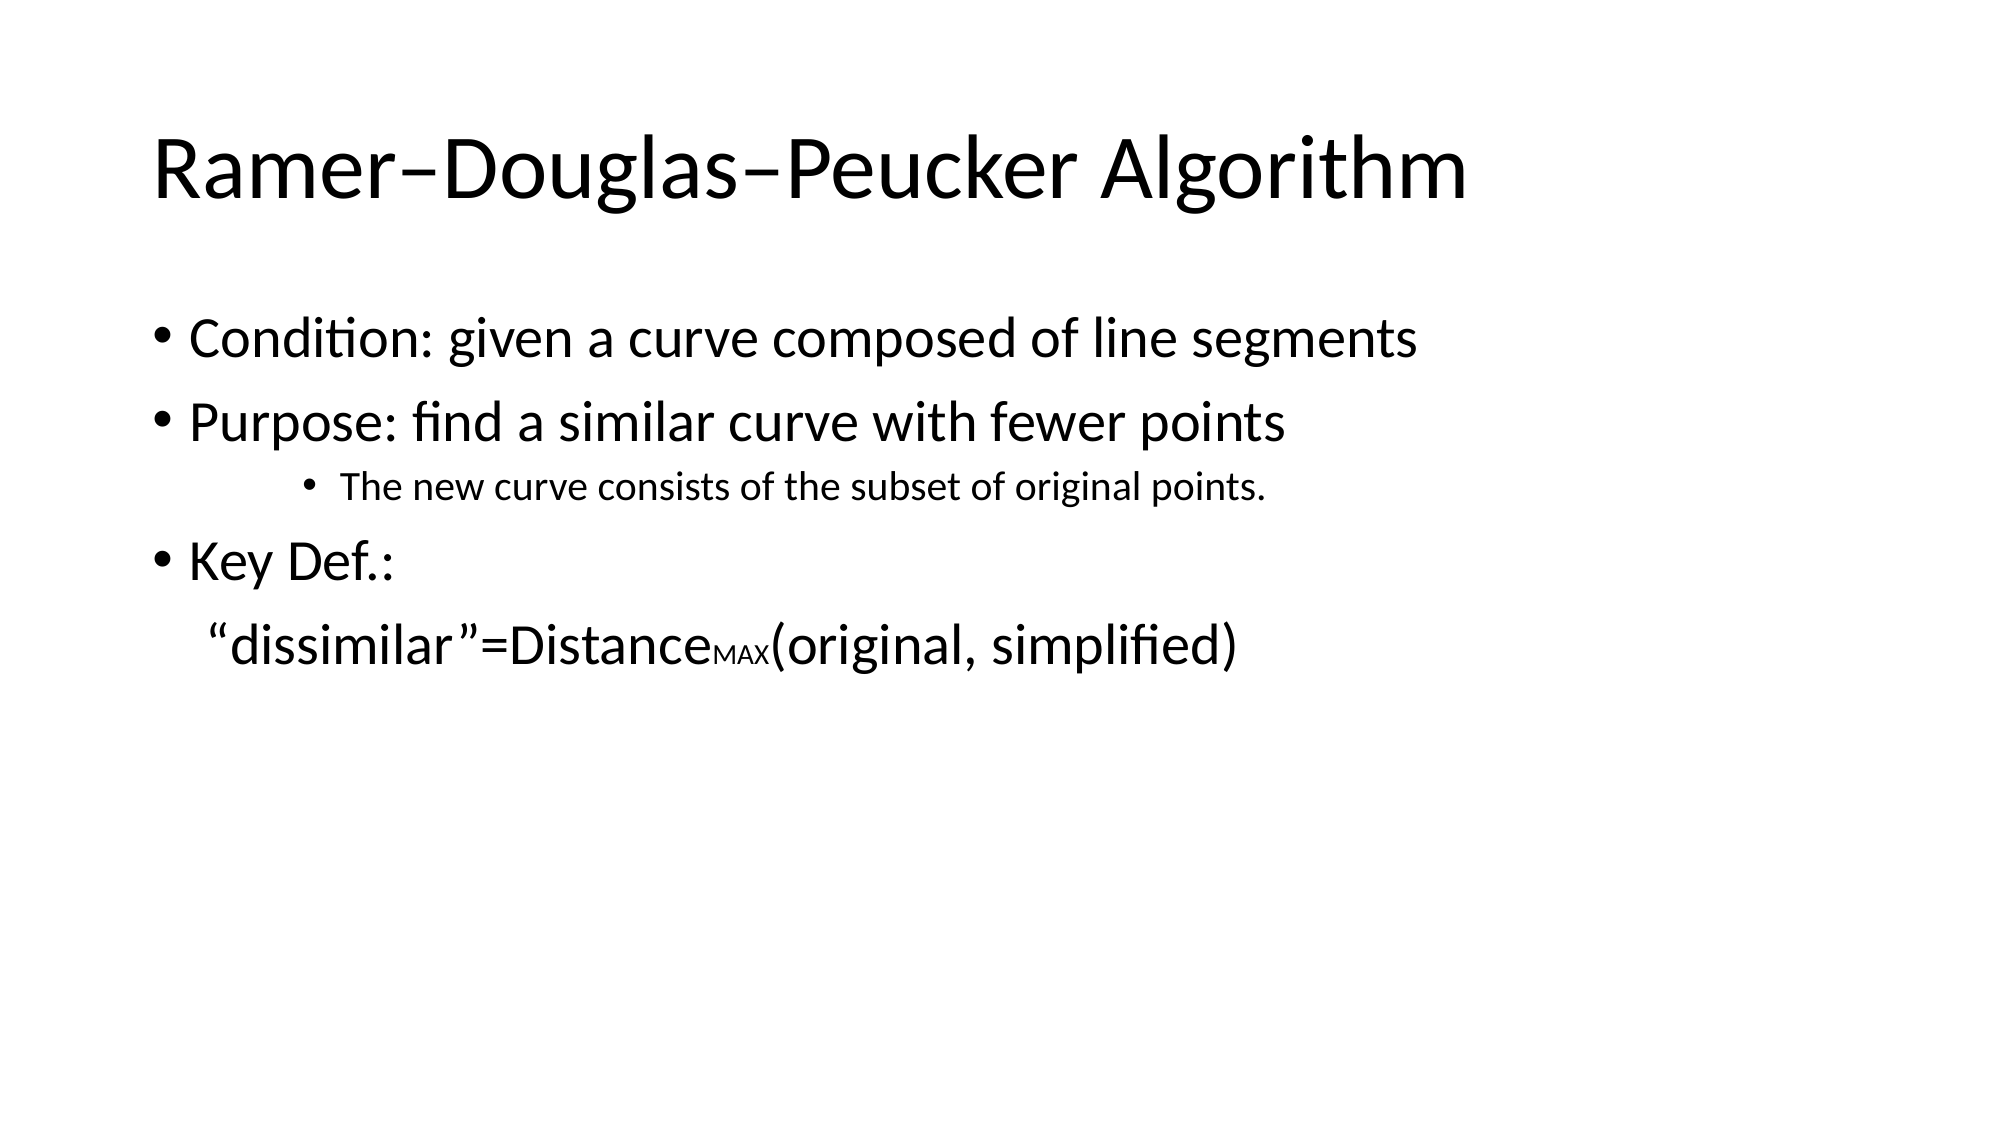

# Ramer–Douglas–Peucker Algorithm
Condition: given a curve composed of line segments
Purpose: find a similar curve with fewer points
The new curve consists of the subset of original points.
Key Def.:
    “dissimilar”=DistanceMAX(original, simplified)